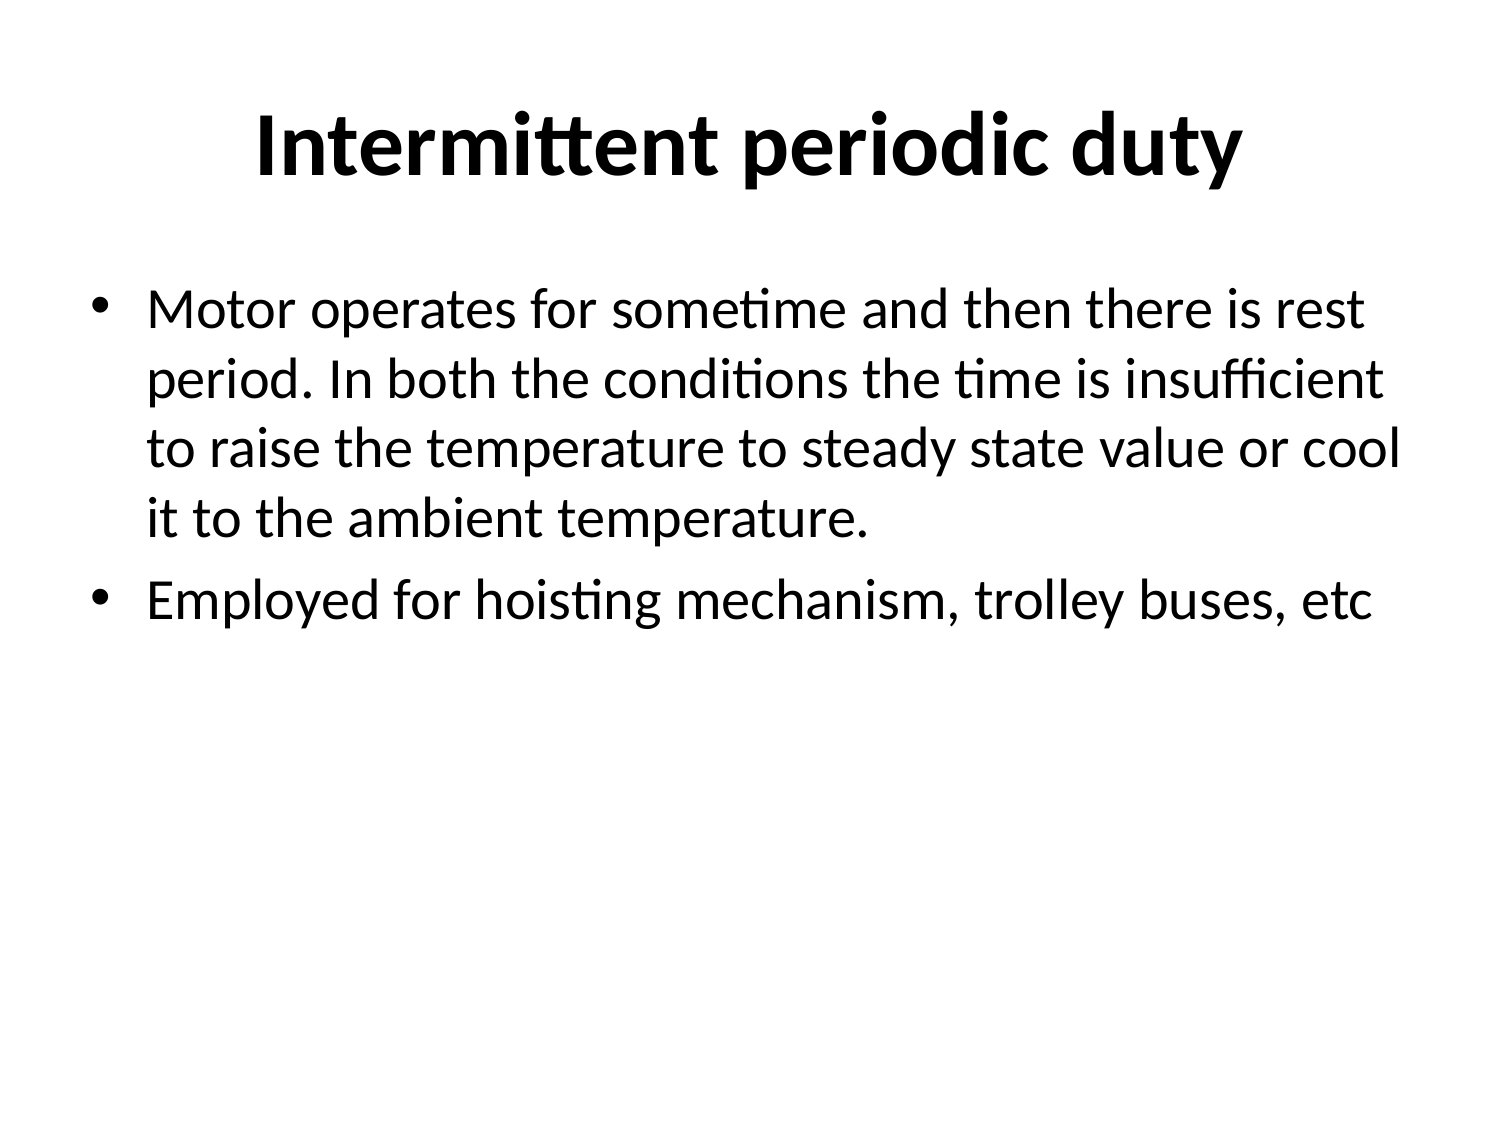

# Intermittent periodic duty
Motor operates for sometime and then there is rest period. In both the conditions the time is insufficient to raise the temperature to steady state value or cool it to the ambient temperature.
Employed for hoisting mechanism, trolley buses, etc